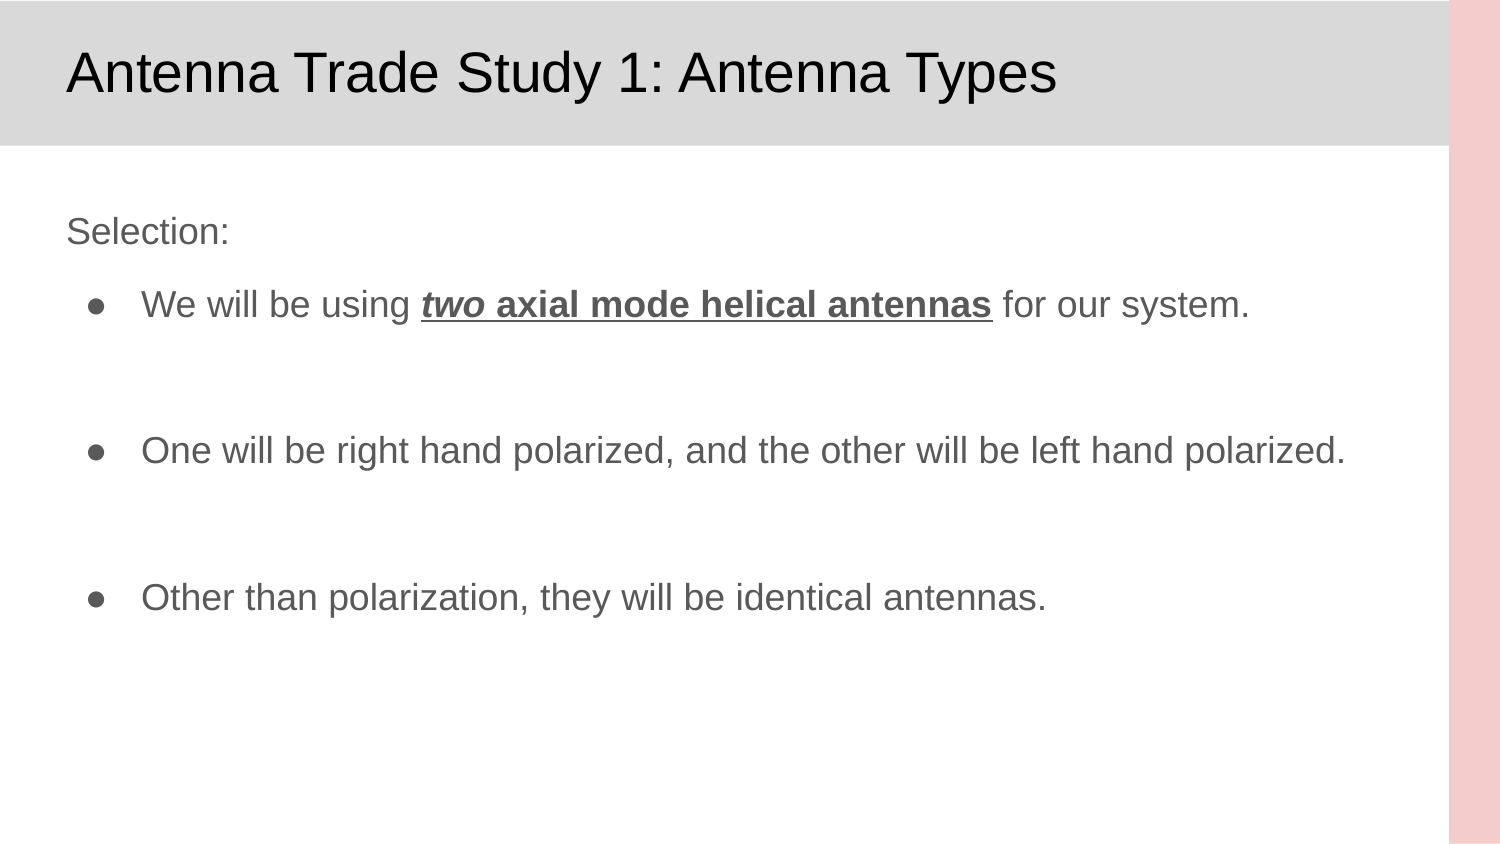

# Antenna Trade Study 1: Antenna Types
Selection:
We will be using two axial mode helical antennas for our system.

One will be right hand polarized, and the other will be left hand polarized.

Other than polarization, they will be identical antennas.